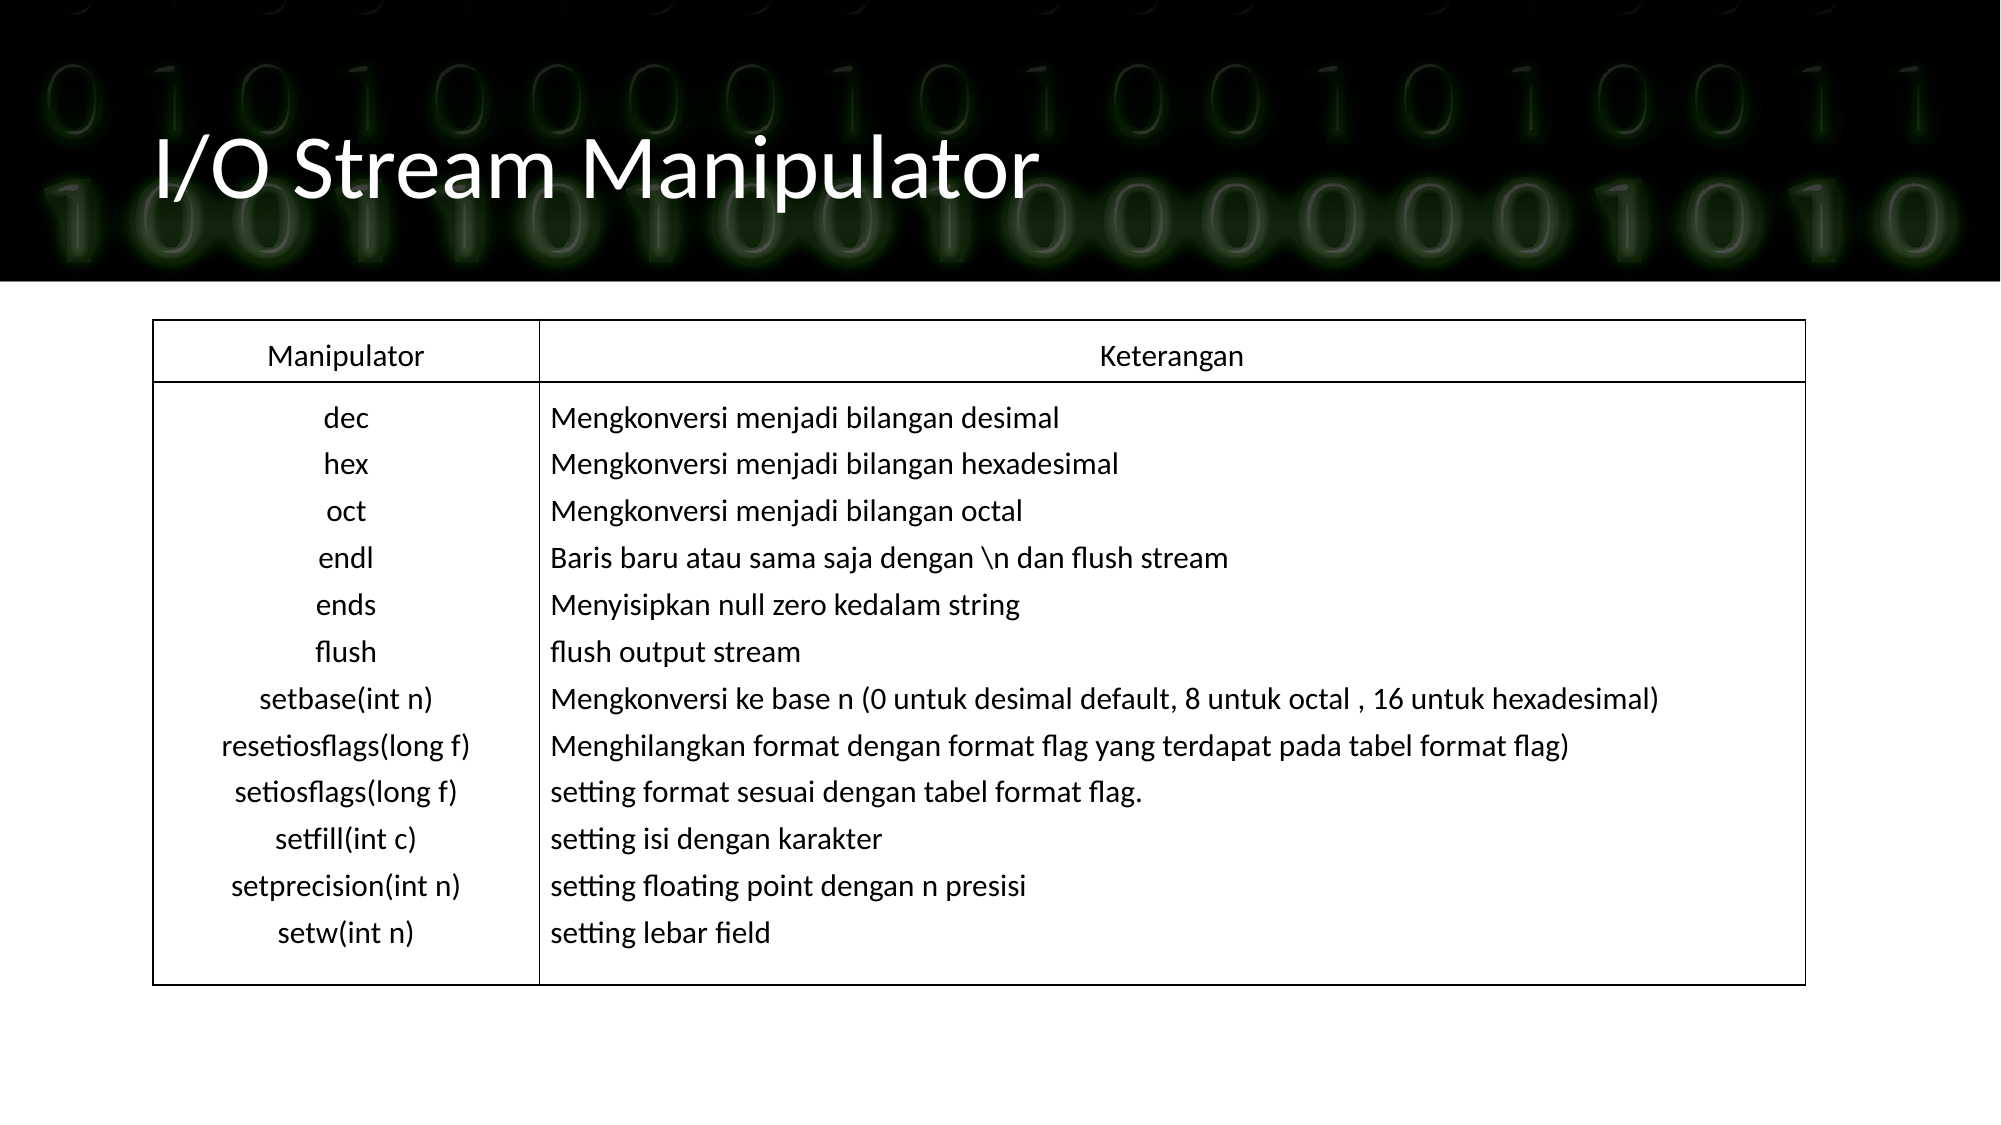

I/O Stream Manipulator

| Manipulator | Keterangan |
| --- | --- |
| dec hex oct endl ends flush setbase(int n) resetiosflags(long f) setiosflags(long f) setfill(int c) setprecision(int n) setw(int n) | Mengkonversi menjadi bilangan desimal Mengkonversi menjadi bilangan hexadesimal Mengkonversi menjadi bilangan octal Baris baru atau sama saja dengan \n dan flush stream Menyisipkan null zero kedalam string flush output stream Mengkonversi ke base n (0 untuk desimal default, 8 untuk octal , 16 untuk hexadesimal) Menghilangkan format dengan format flag yang terdapat pada tabel format flag) setting format sesuai dengan tabel format flag. setting isi dengan karakter setting floating point dengan n presisi setting lebar field |